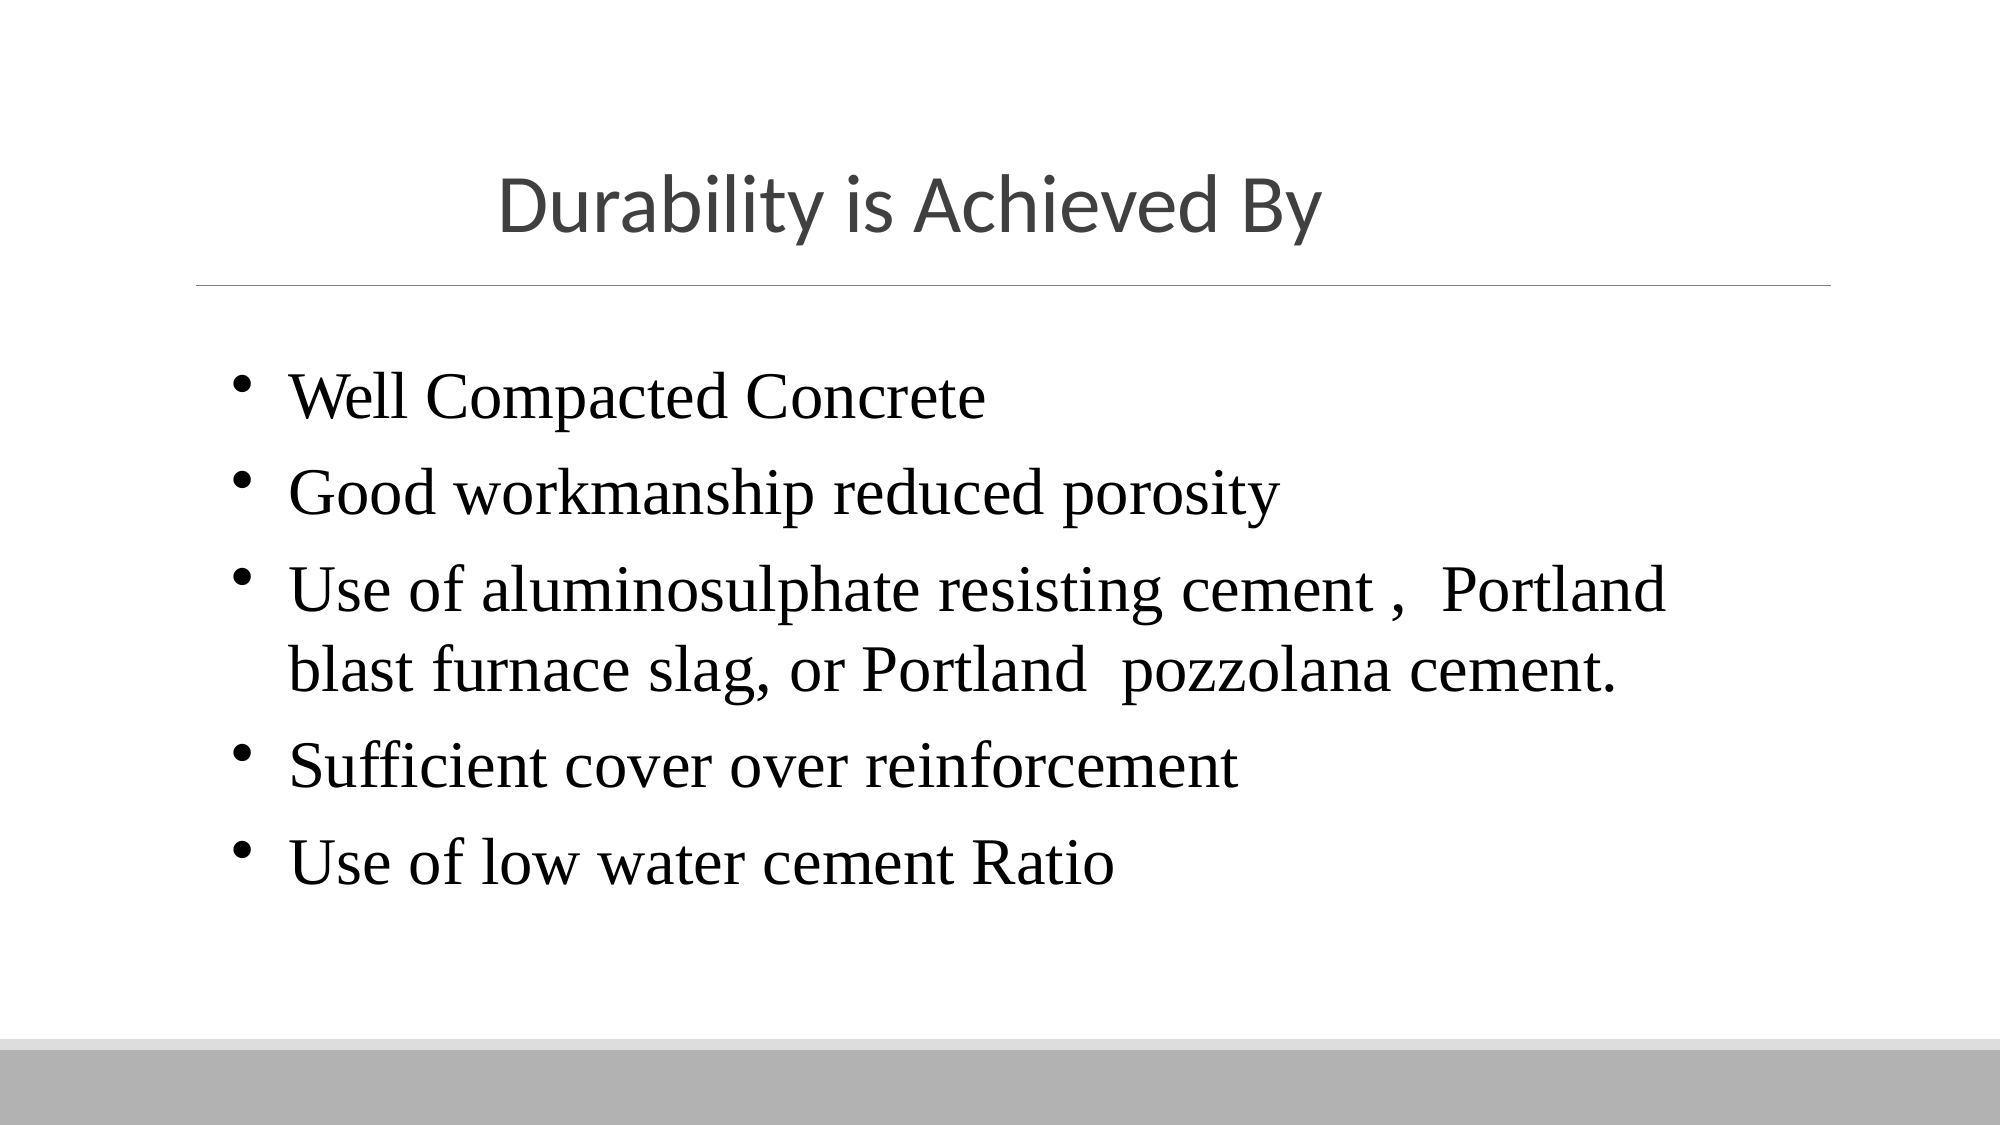

# Durability is Achieved By
Well Compacted Concrete
Good workmanship reduced porosity
Use of aluminosulphate resisting cement ,  Portland blast furnace slag, or Portland  pozzolana cement.
Sufficient cover over reinforcement
Use of low water cement Ratio